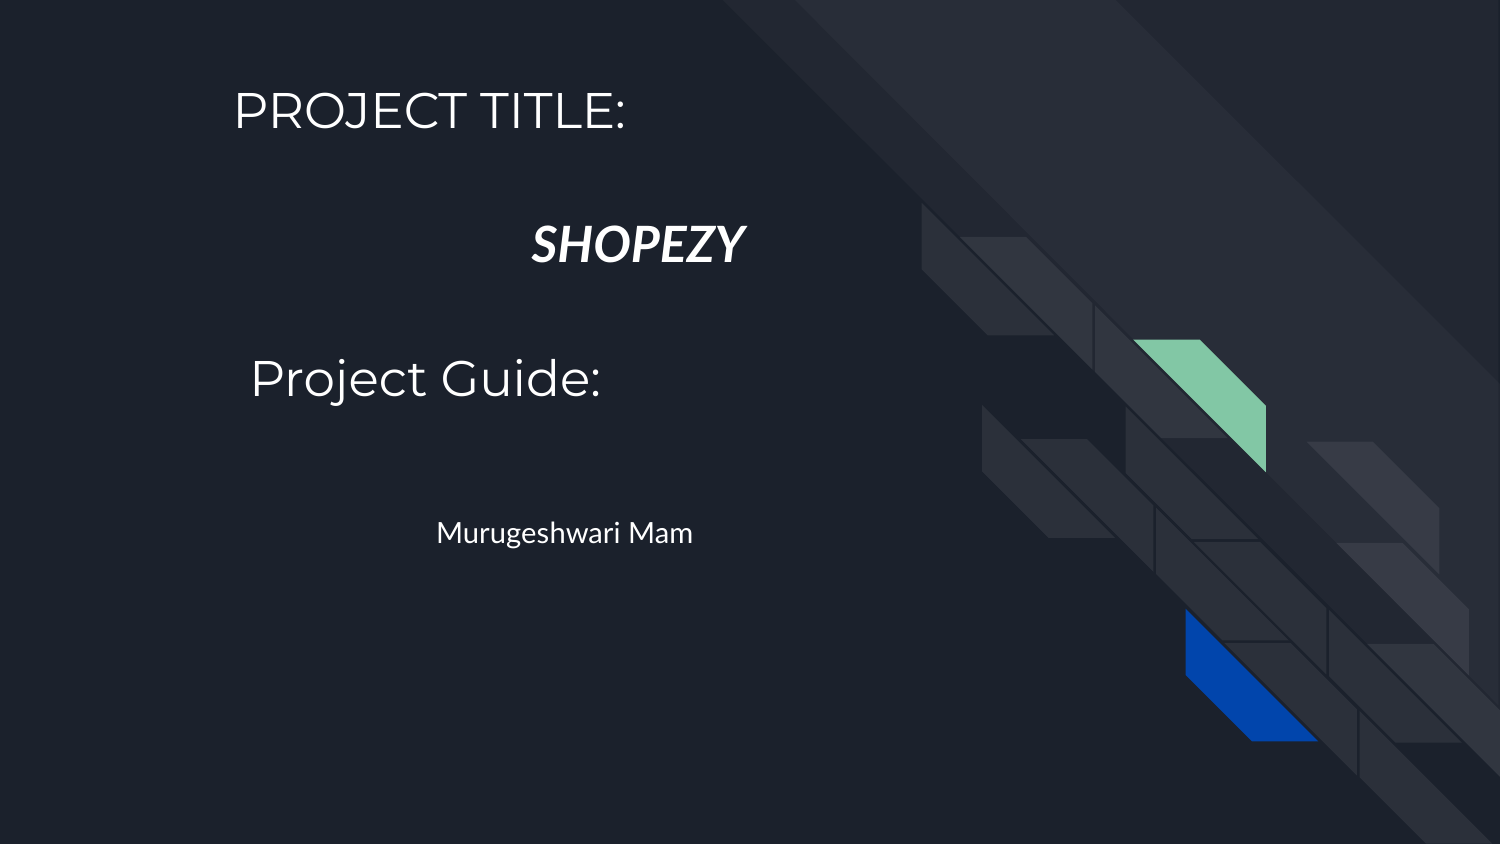

# PROJECT TITLE:
SHOPEZY
Project Guide:

 Murugeshwari Mam